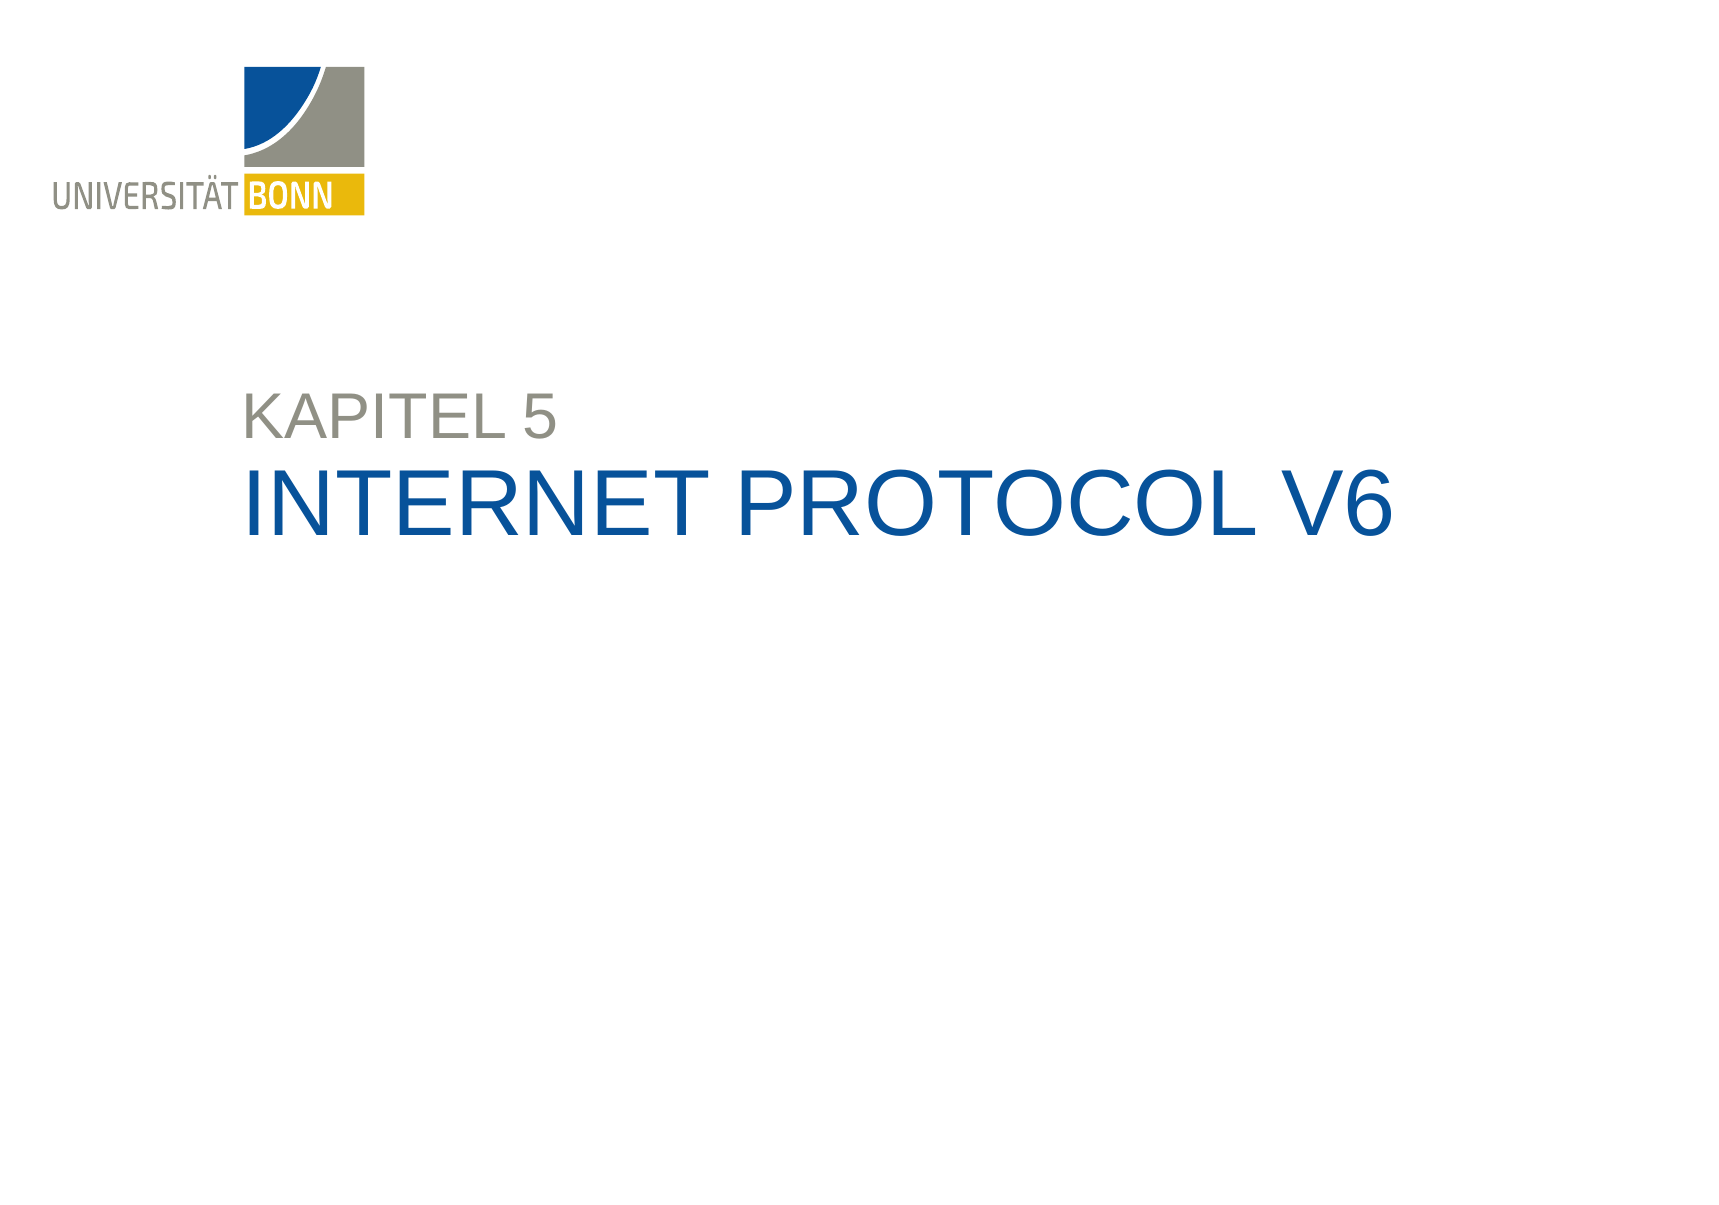

Kapitel 5
# Internet Protocol v6
14. Juni 2021
2
Matthias Wübbeling - Vorlesung Netzwerksicherheit - SoSe 2021